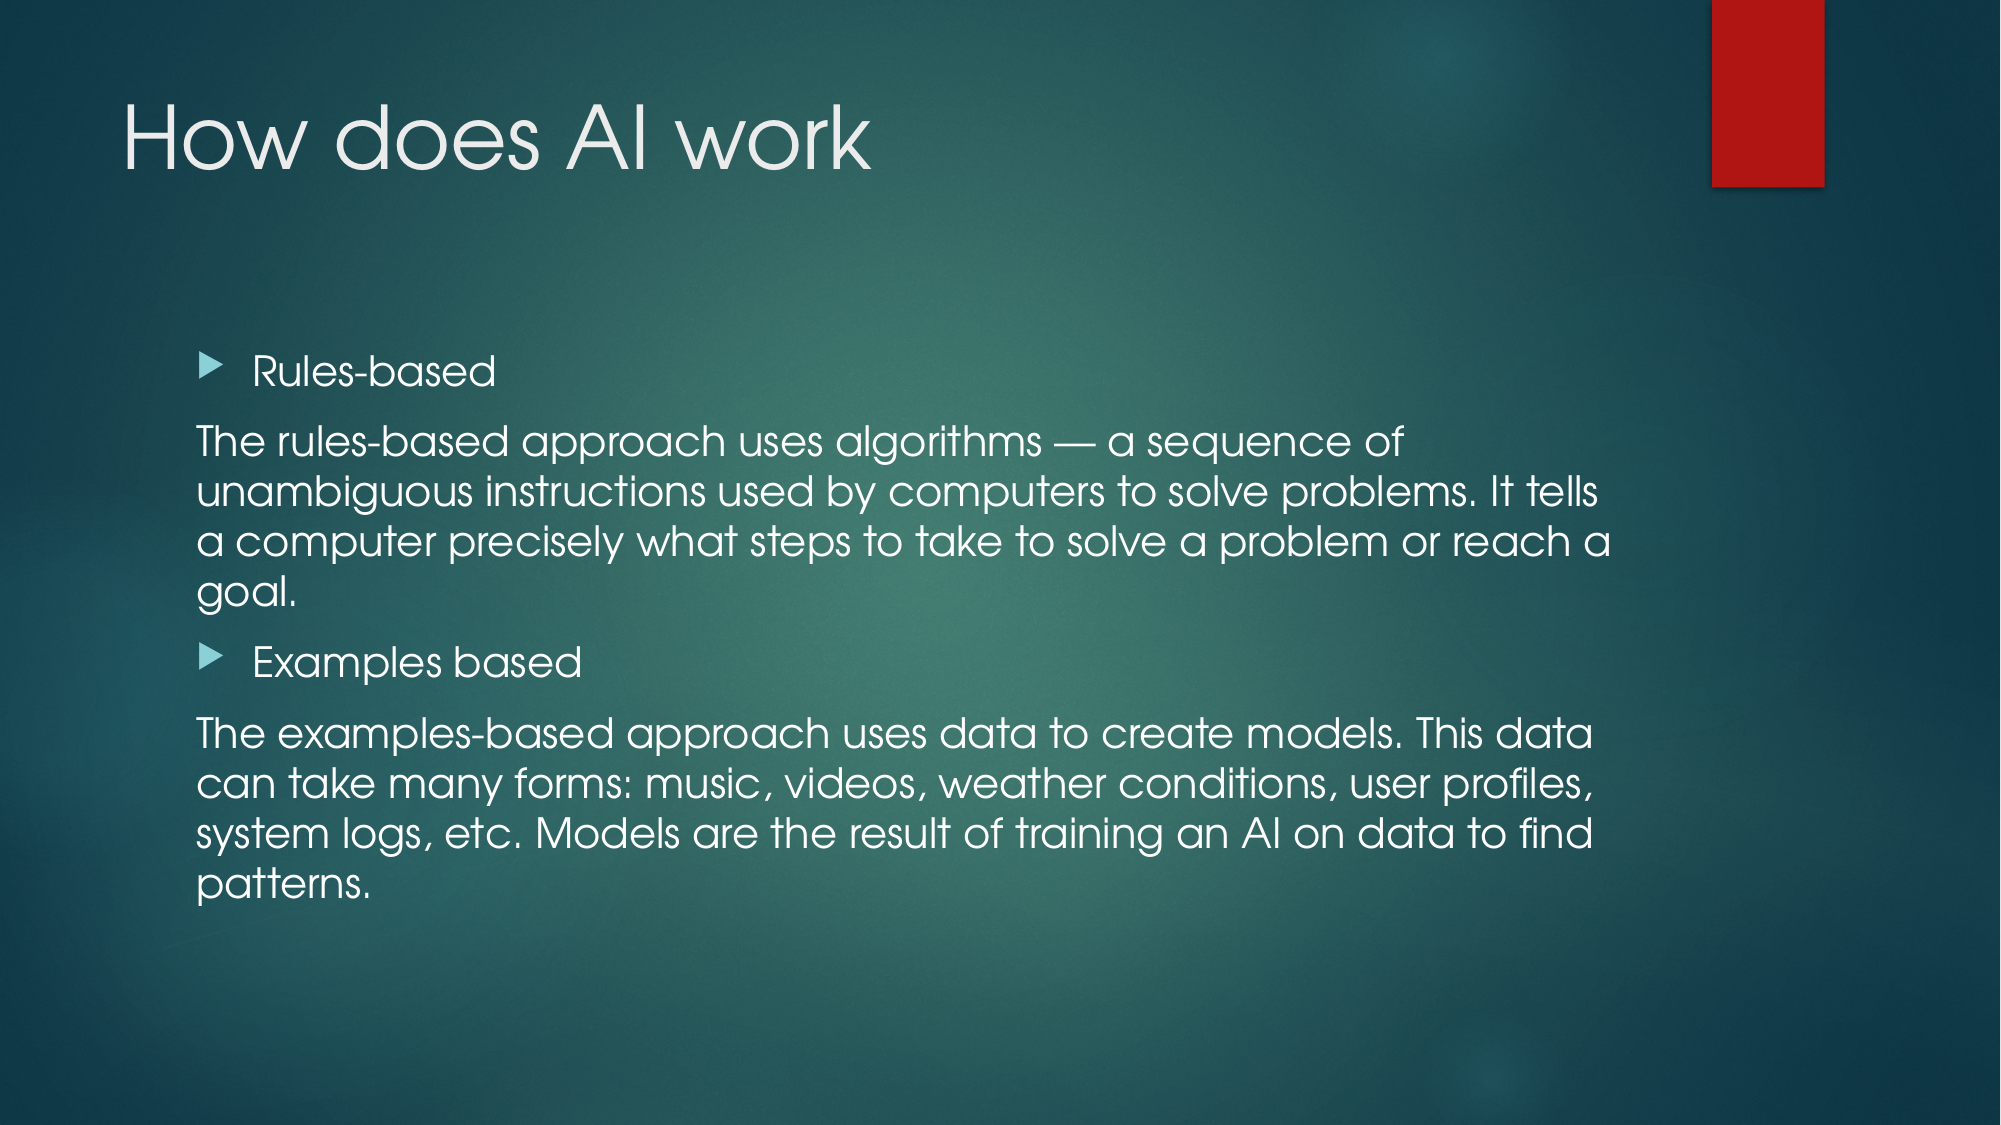

# How does AI work
Rules-based
The rules-based approach uses algorithms — a sequence of unambiguous instructions used by computers to solve problems. It tells a computer precisely what steps to take to solve a problem or reach a goal.
Examples based
The examples-based approach uses data to create models. This data can take many forms: music, videos, weather conditions, user profiles, system logs, etc. Models are the result of training an AI on data to find patterns.